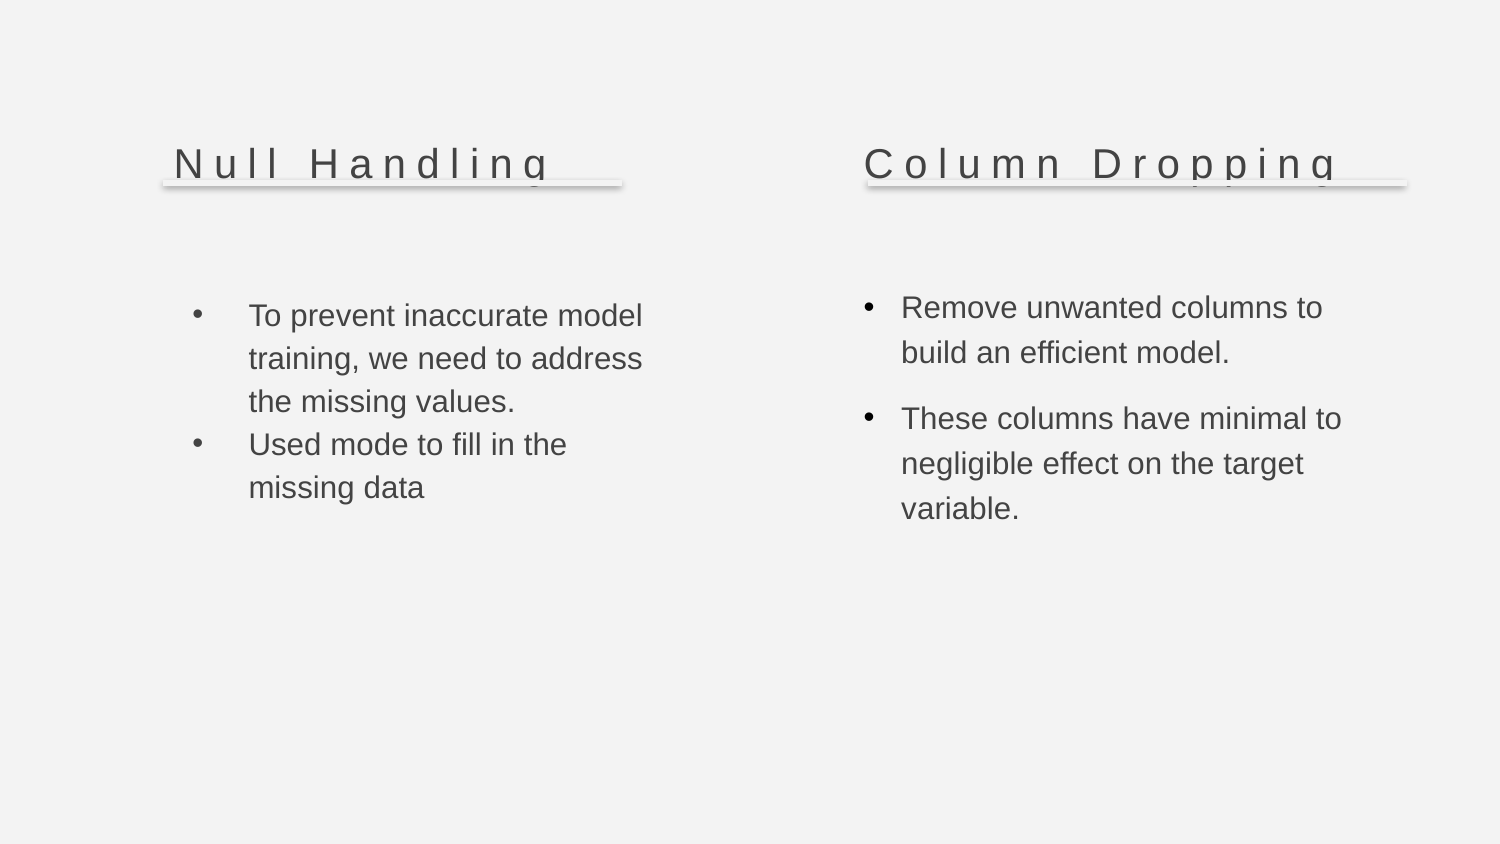

# Null Handling
Column Dropping
To prevent inaccurate model training, we need to address the missing values.
Used mode to fill in the missing data
Remove unwanted columns to build an efficient model.
These columns have minimal to negligible effect on the target variable.